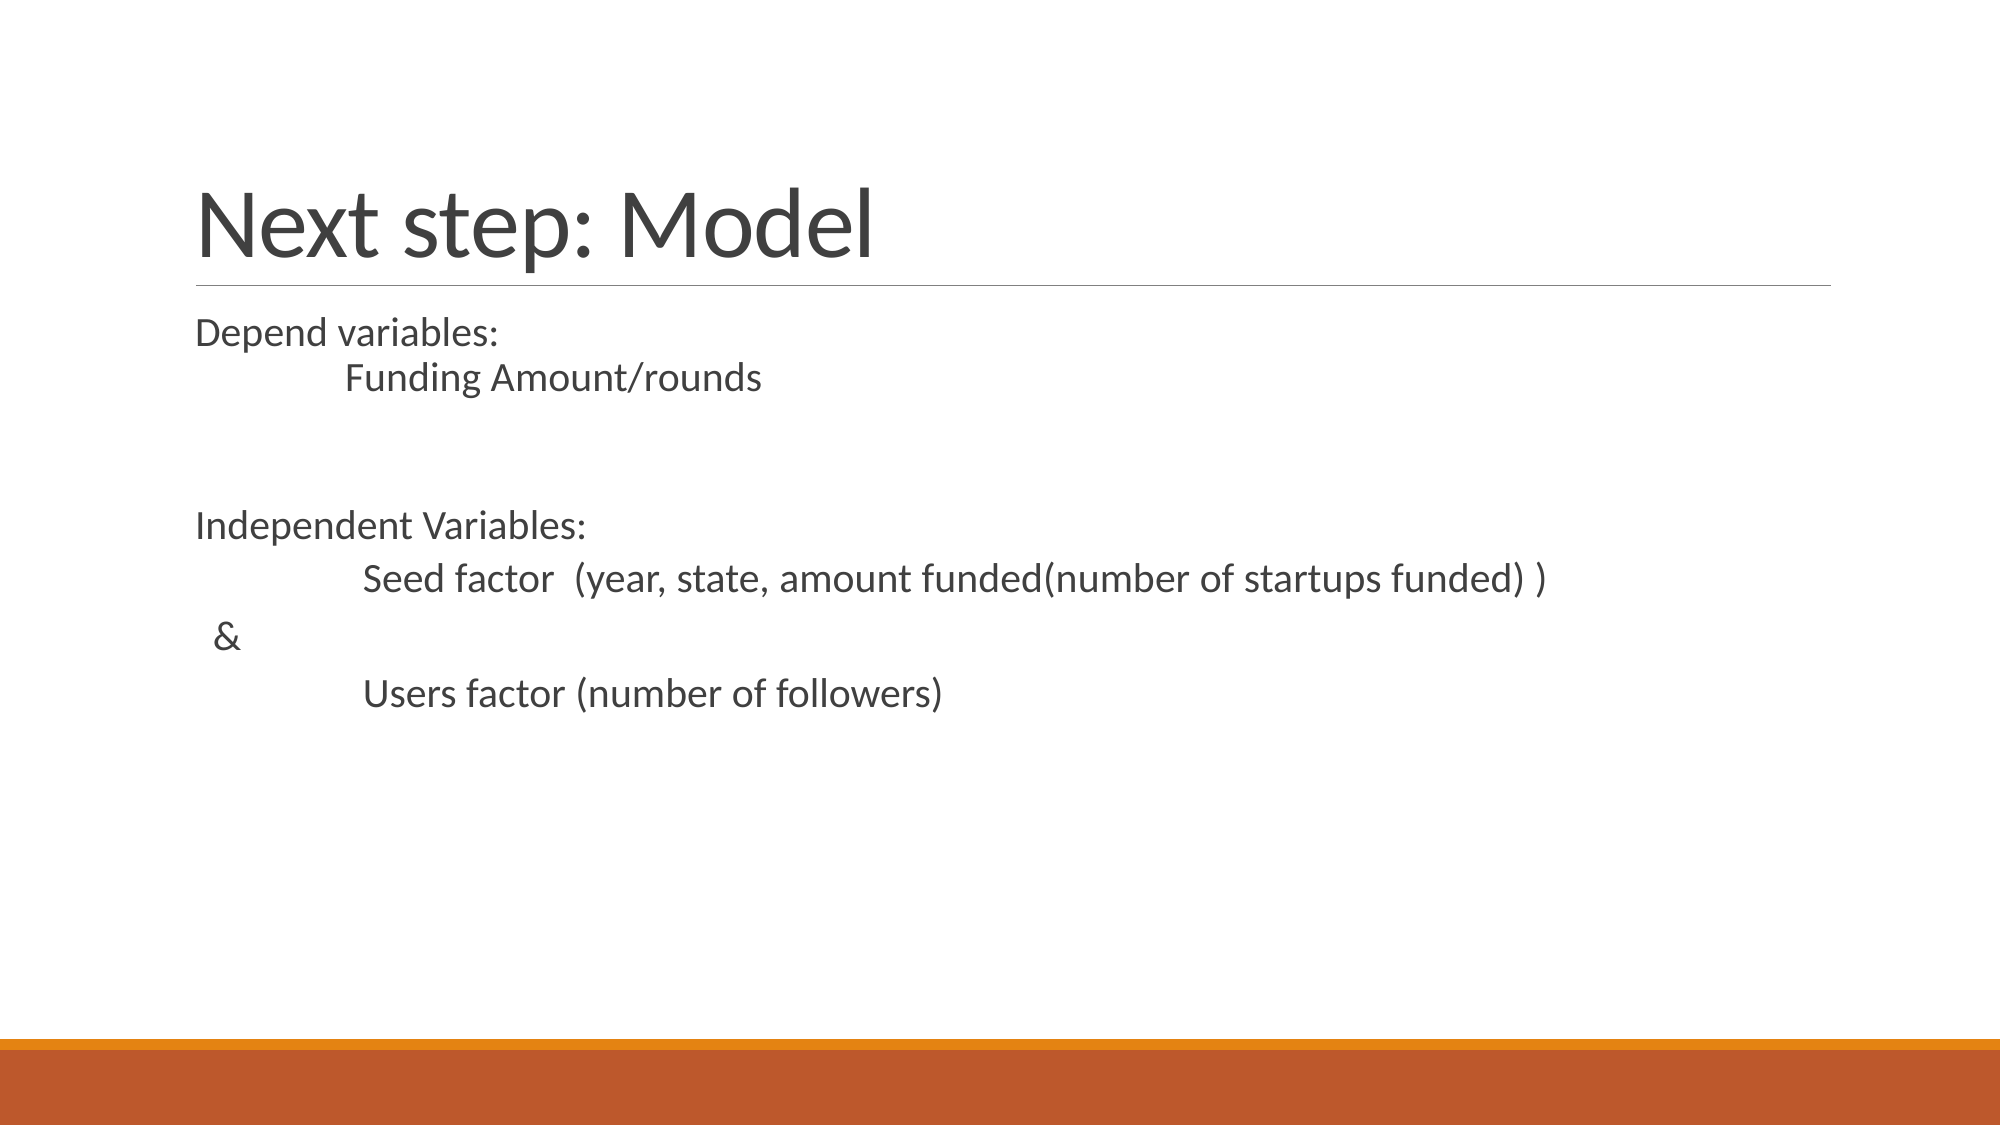

# Next step: Model
Depend variables:
	Funding Amount/rounds

Independent Variables:
	Seed factor  (year, state, amount funded(number of startups funded) )
&
	Users factor (number of followers)